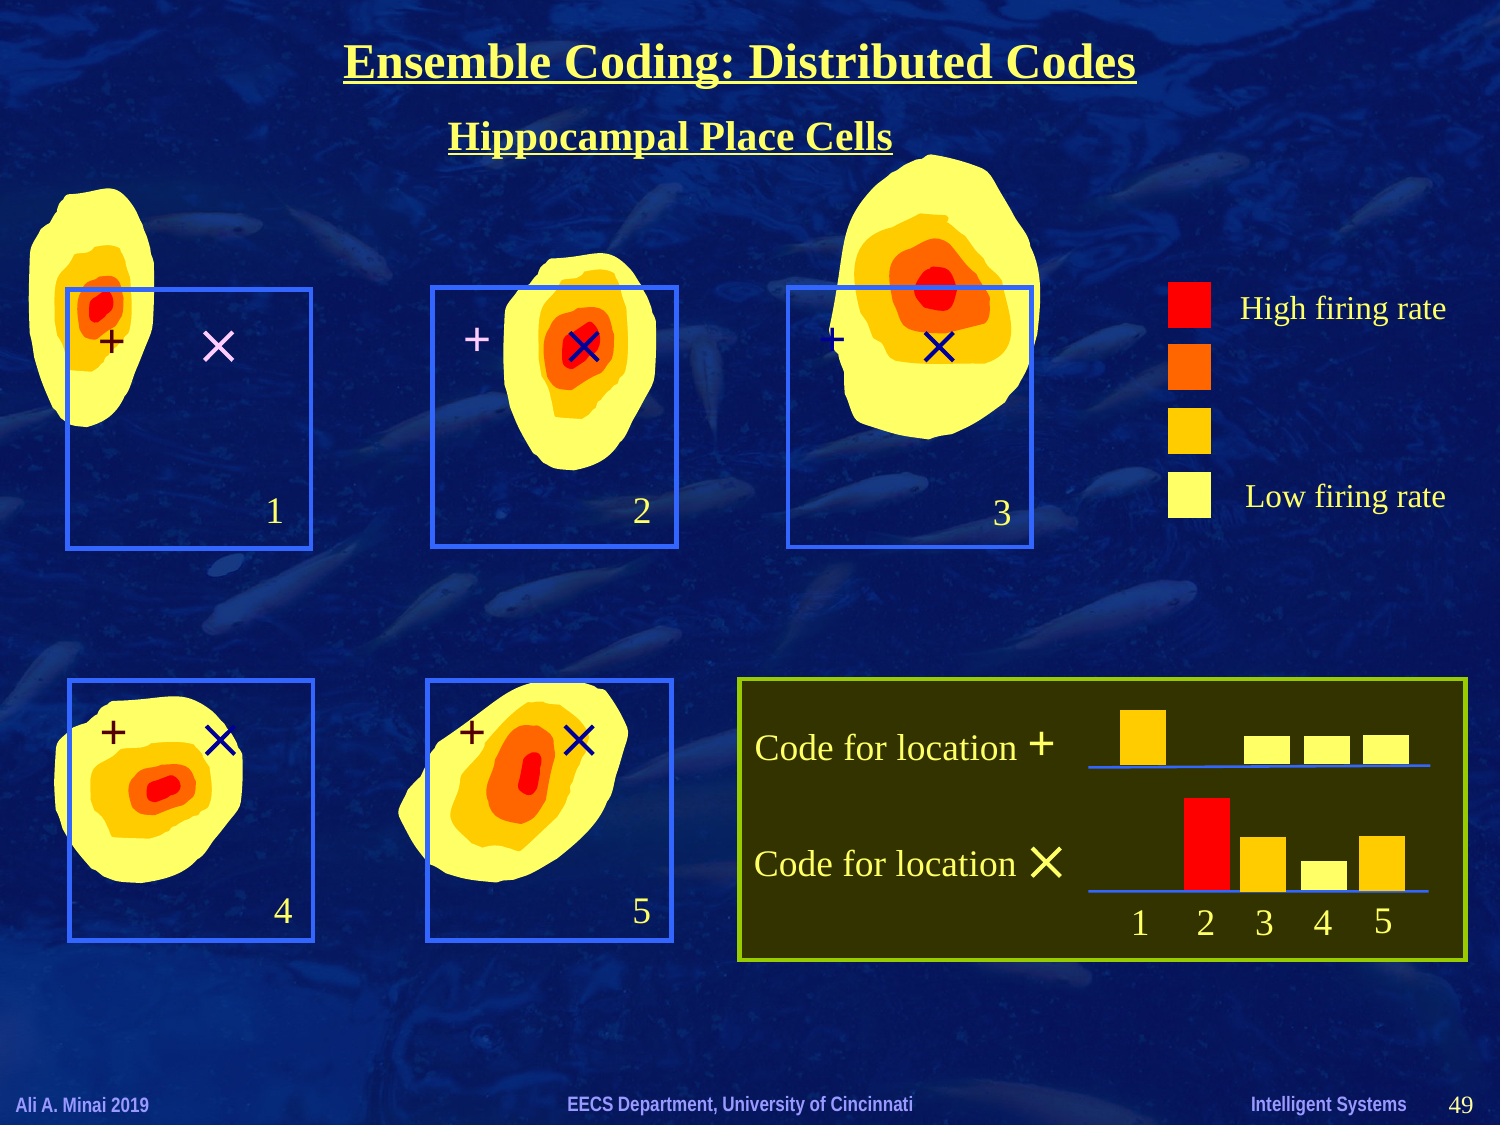

Ensemble Coding: Distributed Codes
Hippocampal Place Cells

High firing rate

+
×

+
×

+
×

Low firing rate

1
2
3

+
×

+
×

Code for location +

Code for location ×

4
5
5
1
2
3
4